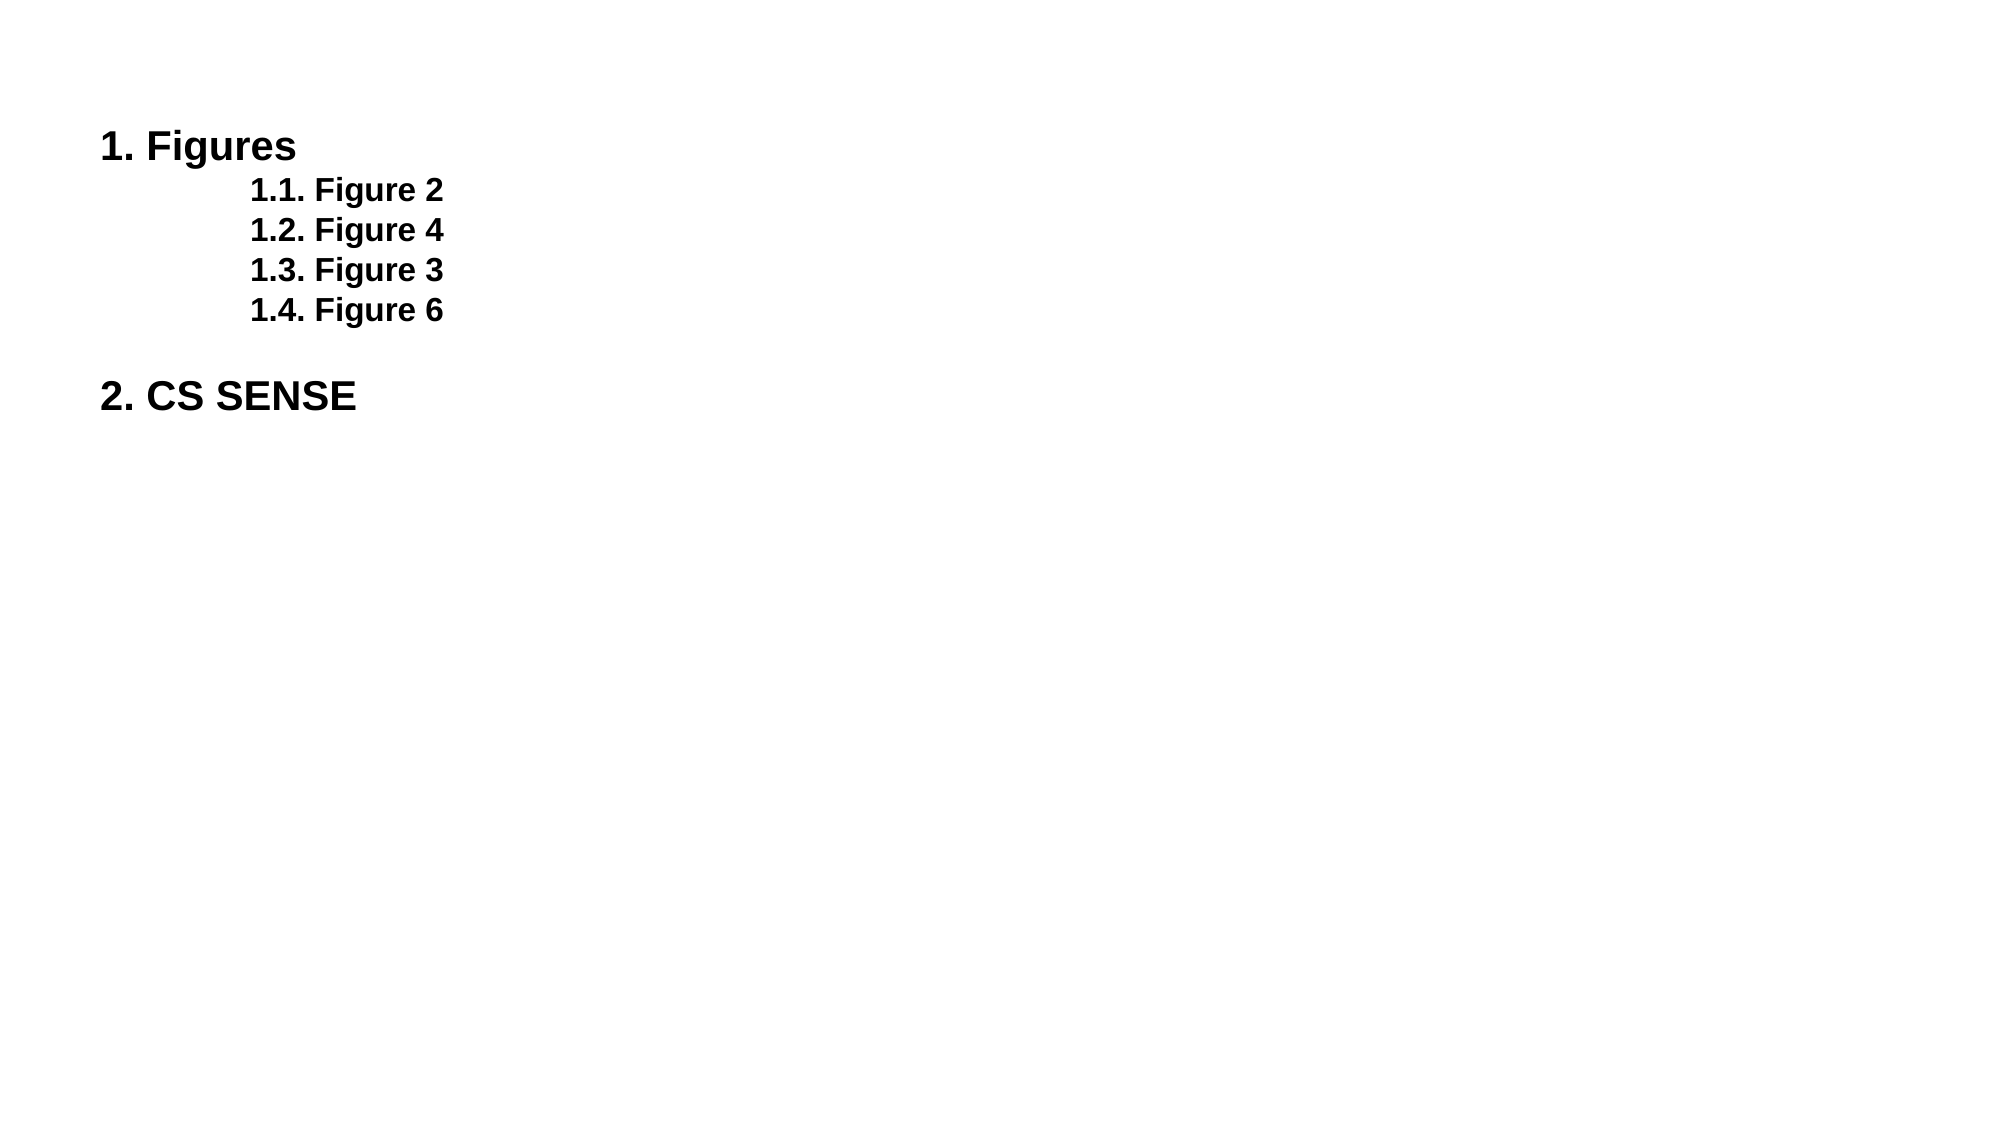

1. Figures
	1.1. Figure 2
	1.2. Figure 4
	1.3. Figure 3
	1.4. Figure 6

2. CS SENSE